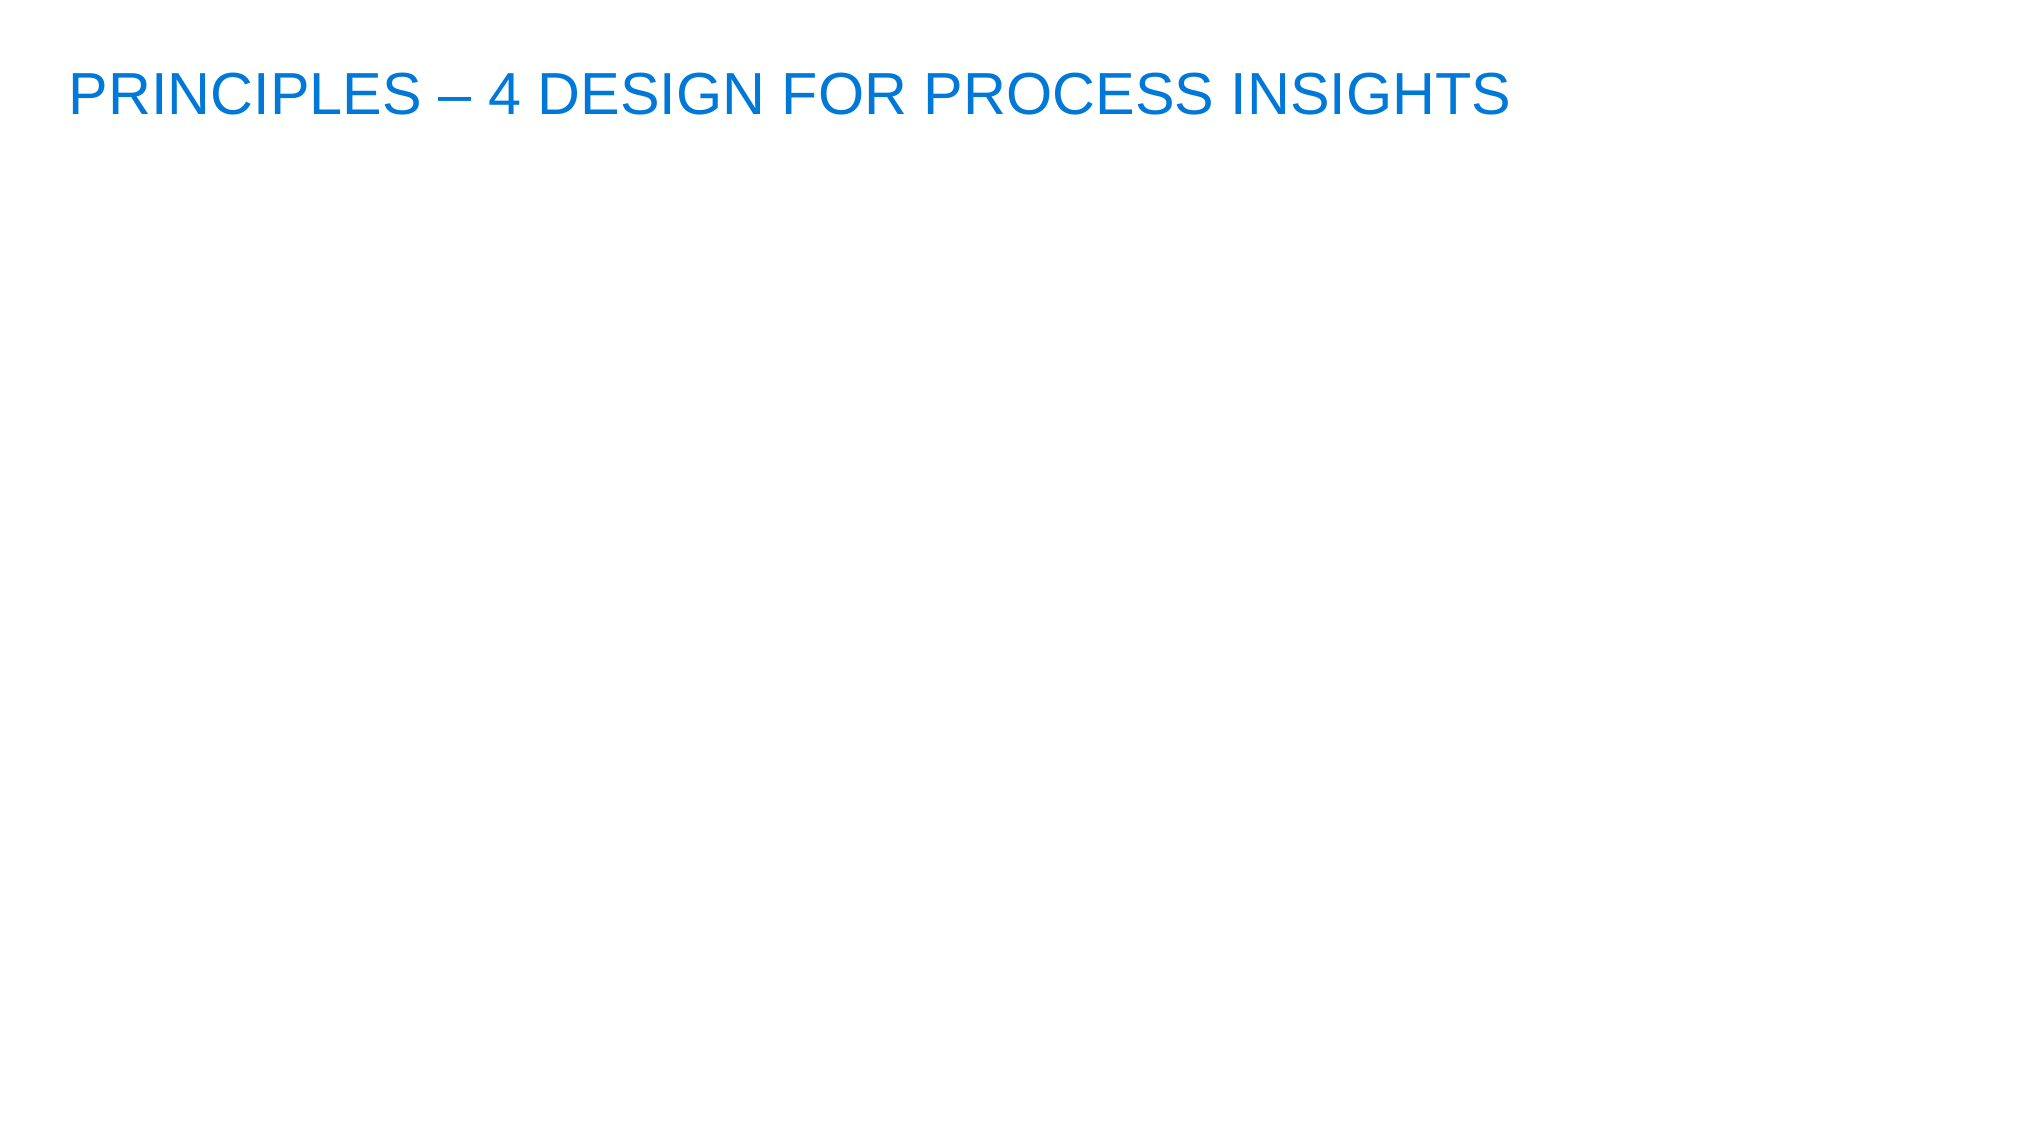

# Principles – 4 Design for Process Insights